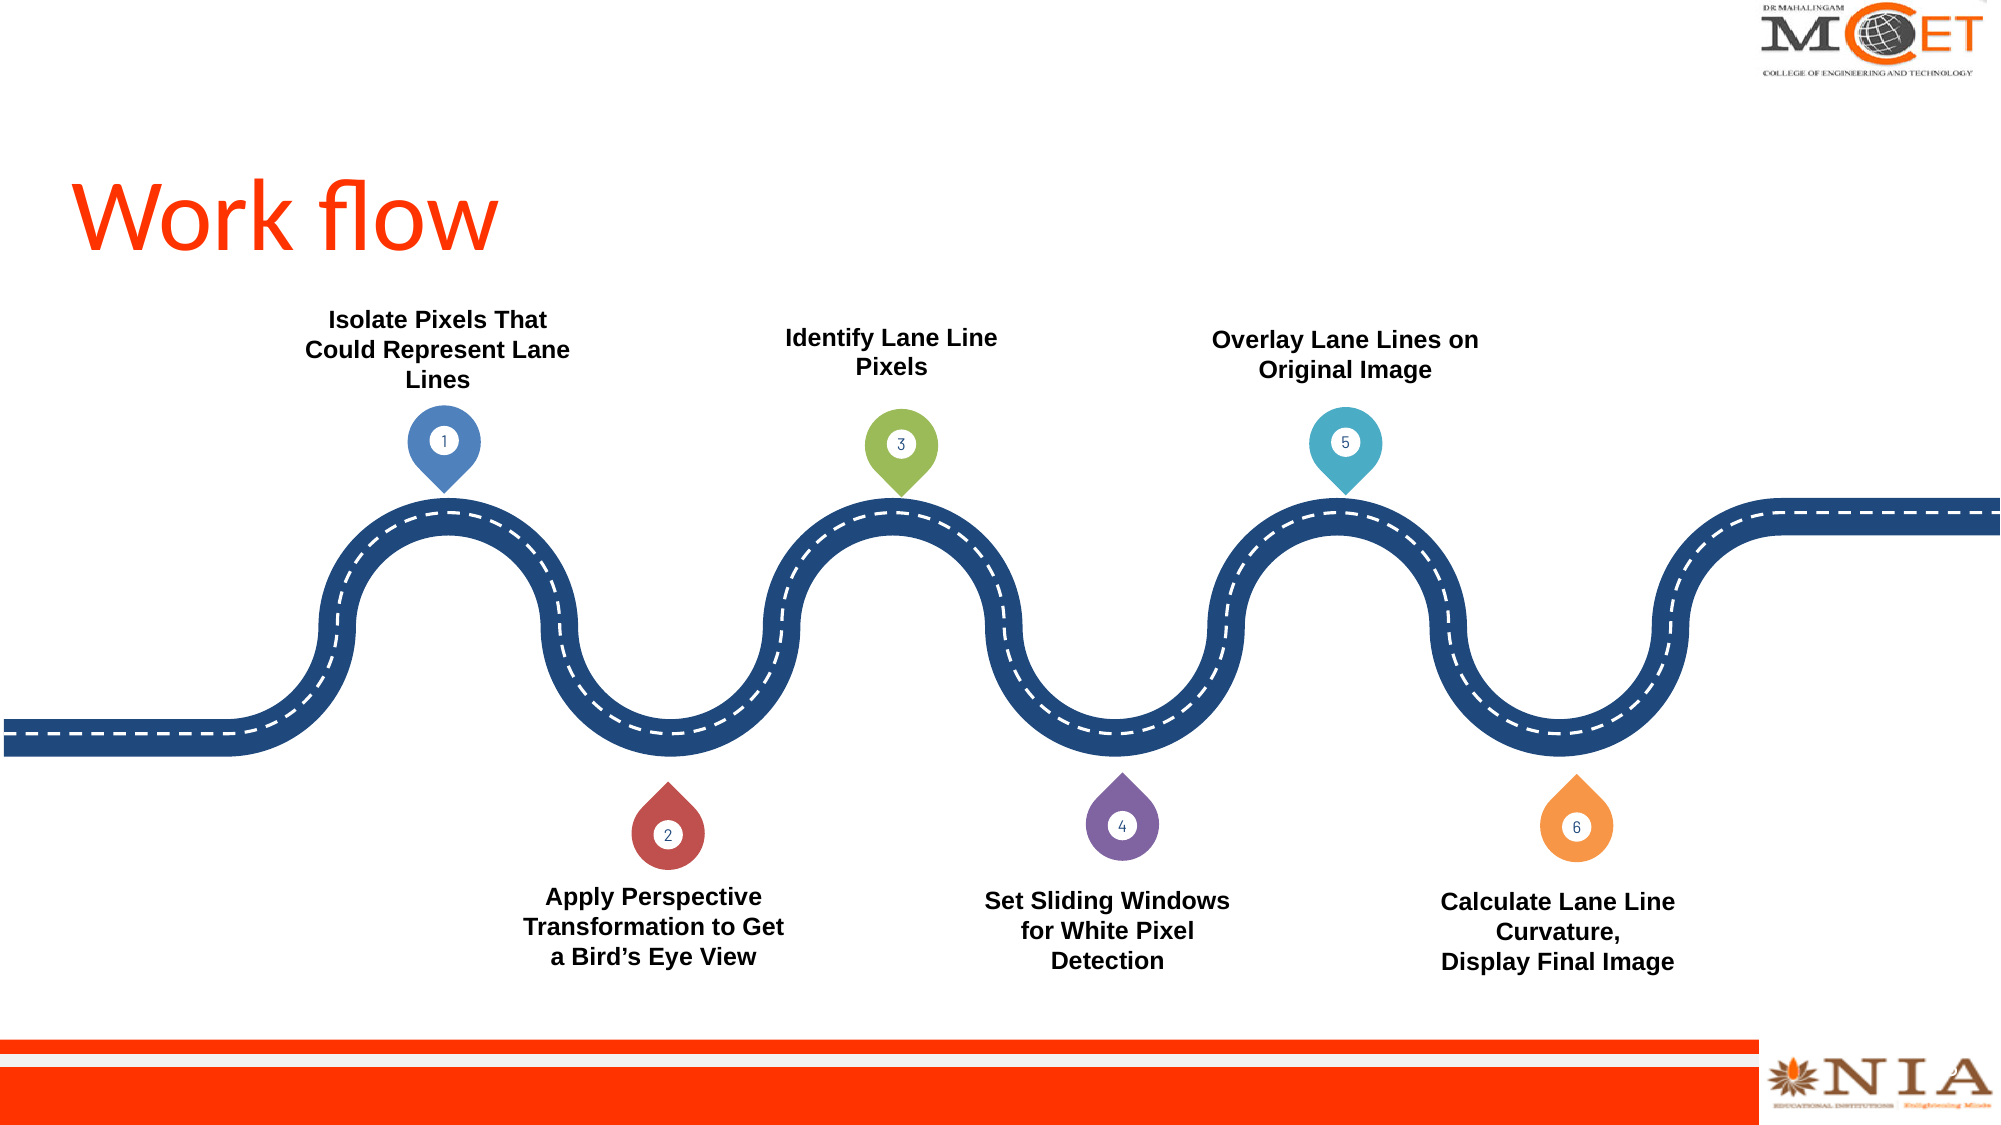

# Work flow
Identify Lane Line Pixels

Overlay Lane Lines on Original Image

Isolate Pixels That Could Represent Lane Lines

1

5

3

4

6

2
Apply Perspective Transformation to Get a Bird’s Eye View

Set Sliding Windows for White Pixel Detection

Calculate Lane Line Curvature,
Display Final Image

3